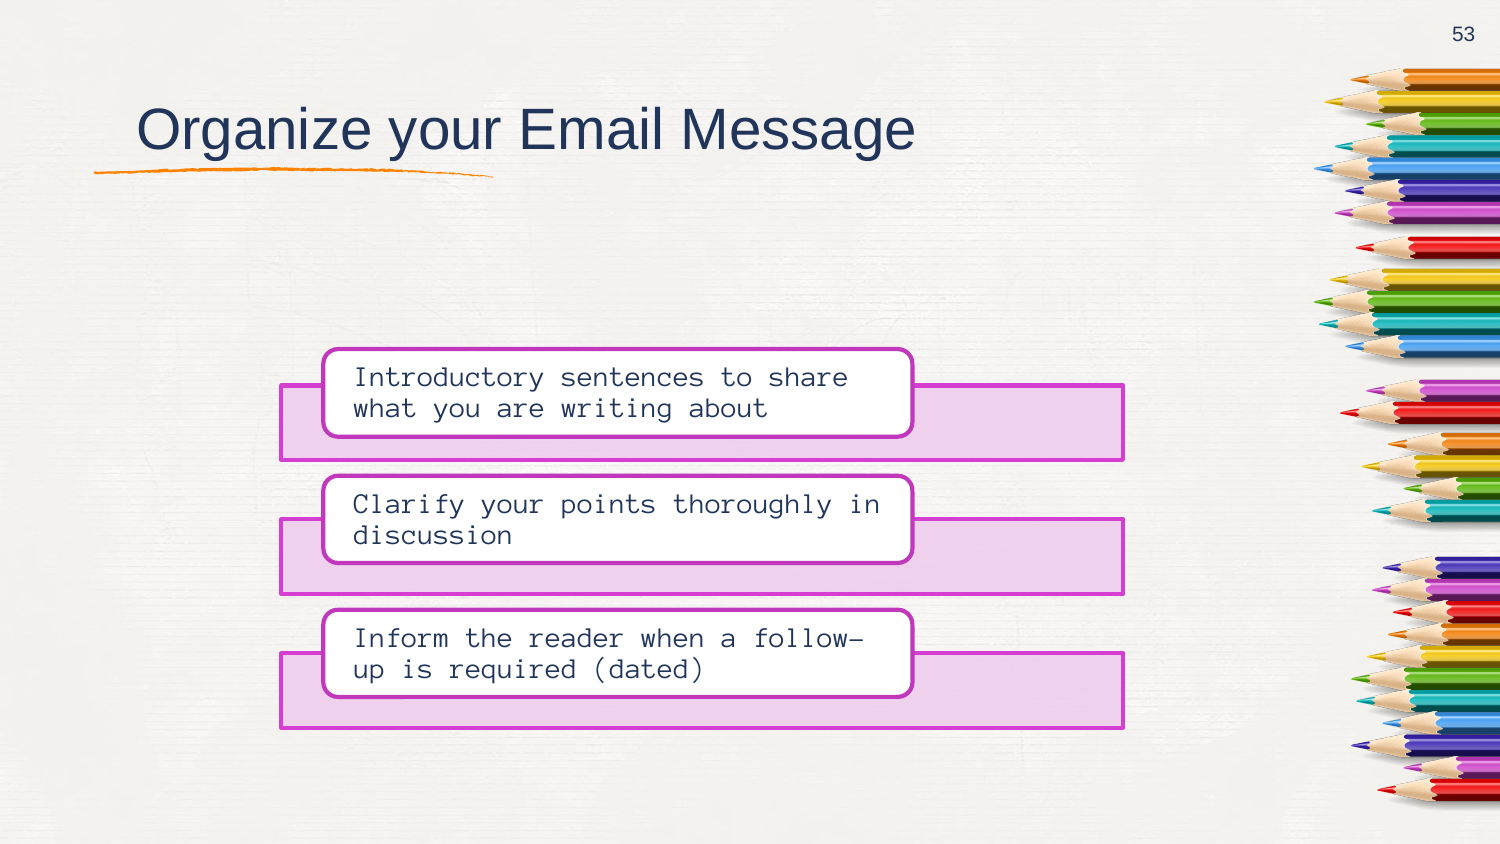

53
# Organize your Email Message
Introductory sentences to share what you are writing about
Clarify your points thoroughly in discussion
Inform the reader when a follow-up is required (dated)